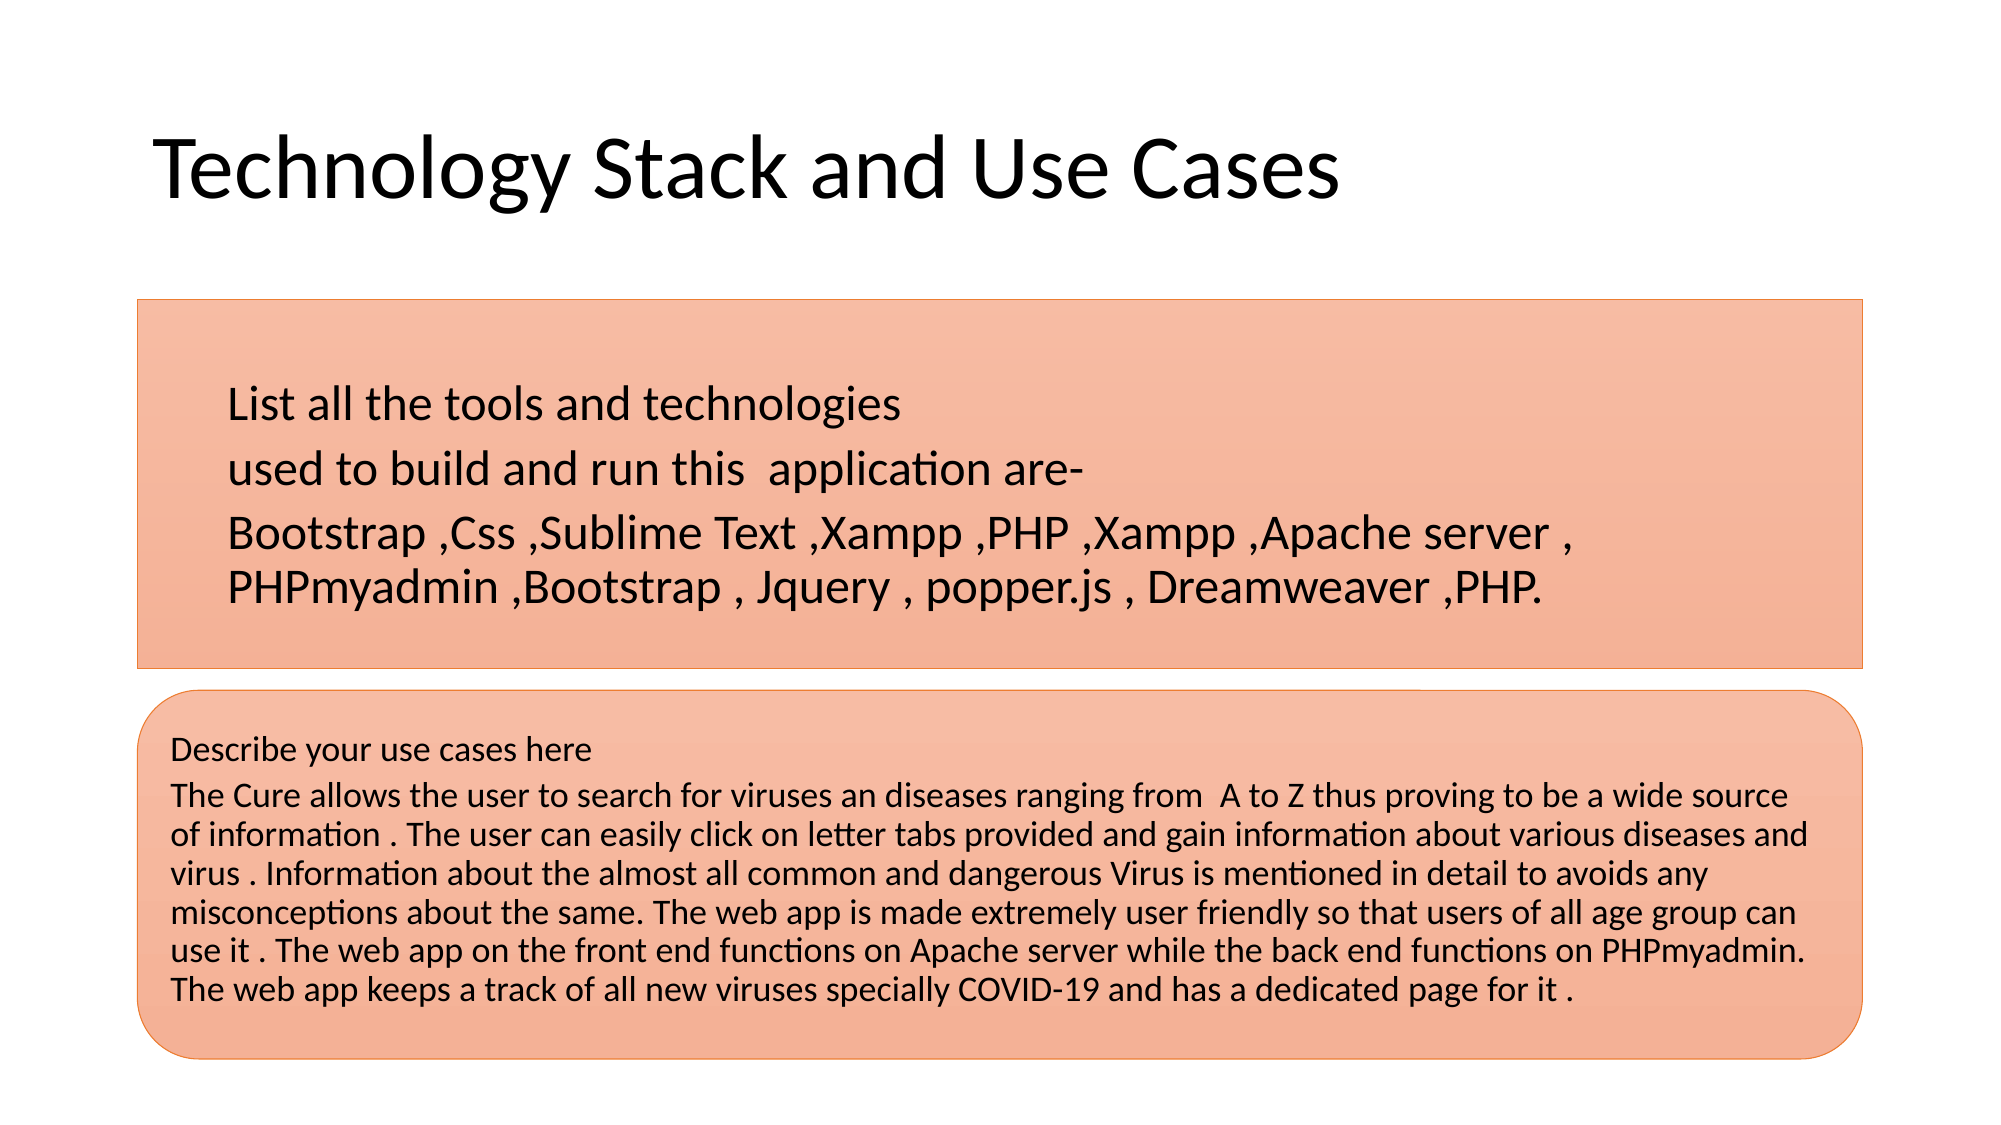

# Technology Stack and Use Cases

List all the tools and technologies
used to build and run this  application are-
Bootstrap ,Css ,Sublime Text ,Xampp ,PHP ,Xampp ,Apache server , PHPmyadmin ,Bootstrap , Jquery , popper.js , Dreamweaver ,PHP.

Describe your use cases here
The Cure allows the user to search for viruses an diseases ranging from  A to Z thus proving to be a wide source of information . The user can easily click on letter tabs provided and gain information about various diseases and virus . Information about the almost all common and dangerous Virus is mentioned in detail to avoids any misconceptions about the same. The web app is made extremely user friendly so that users of all age group can use it . The web app on the front end functions on Apache server while the back end functions on PHPmyadmin. The web app keeps a track of all new viruses specially COVID-19 and has a dedicated page for it .